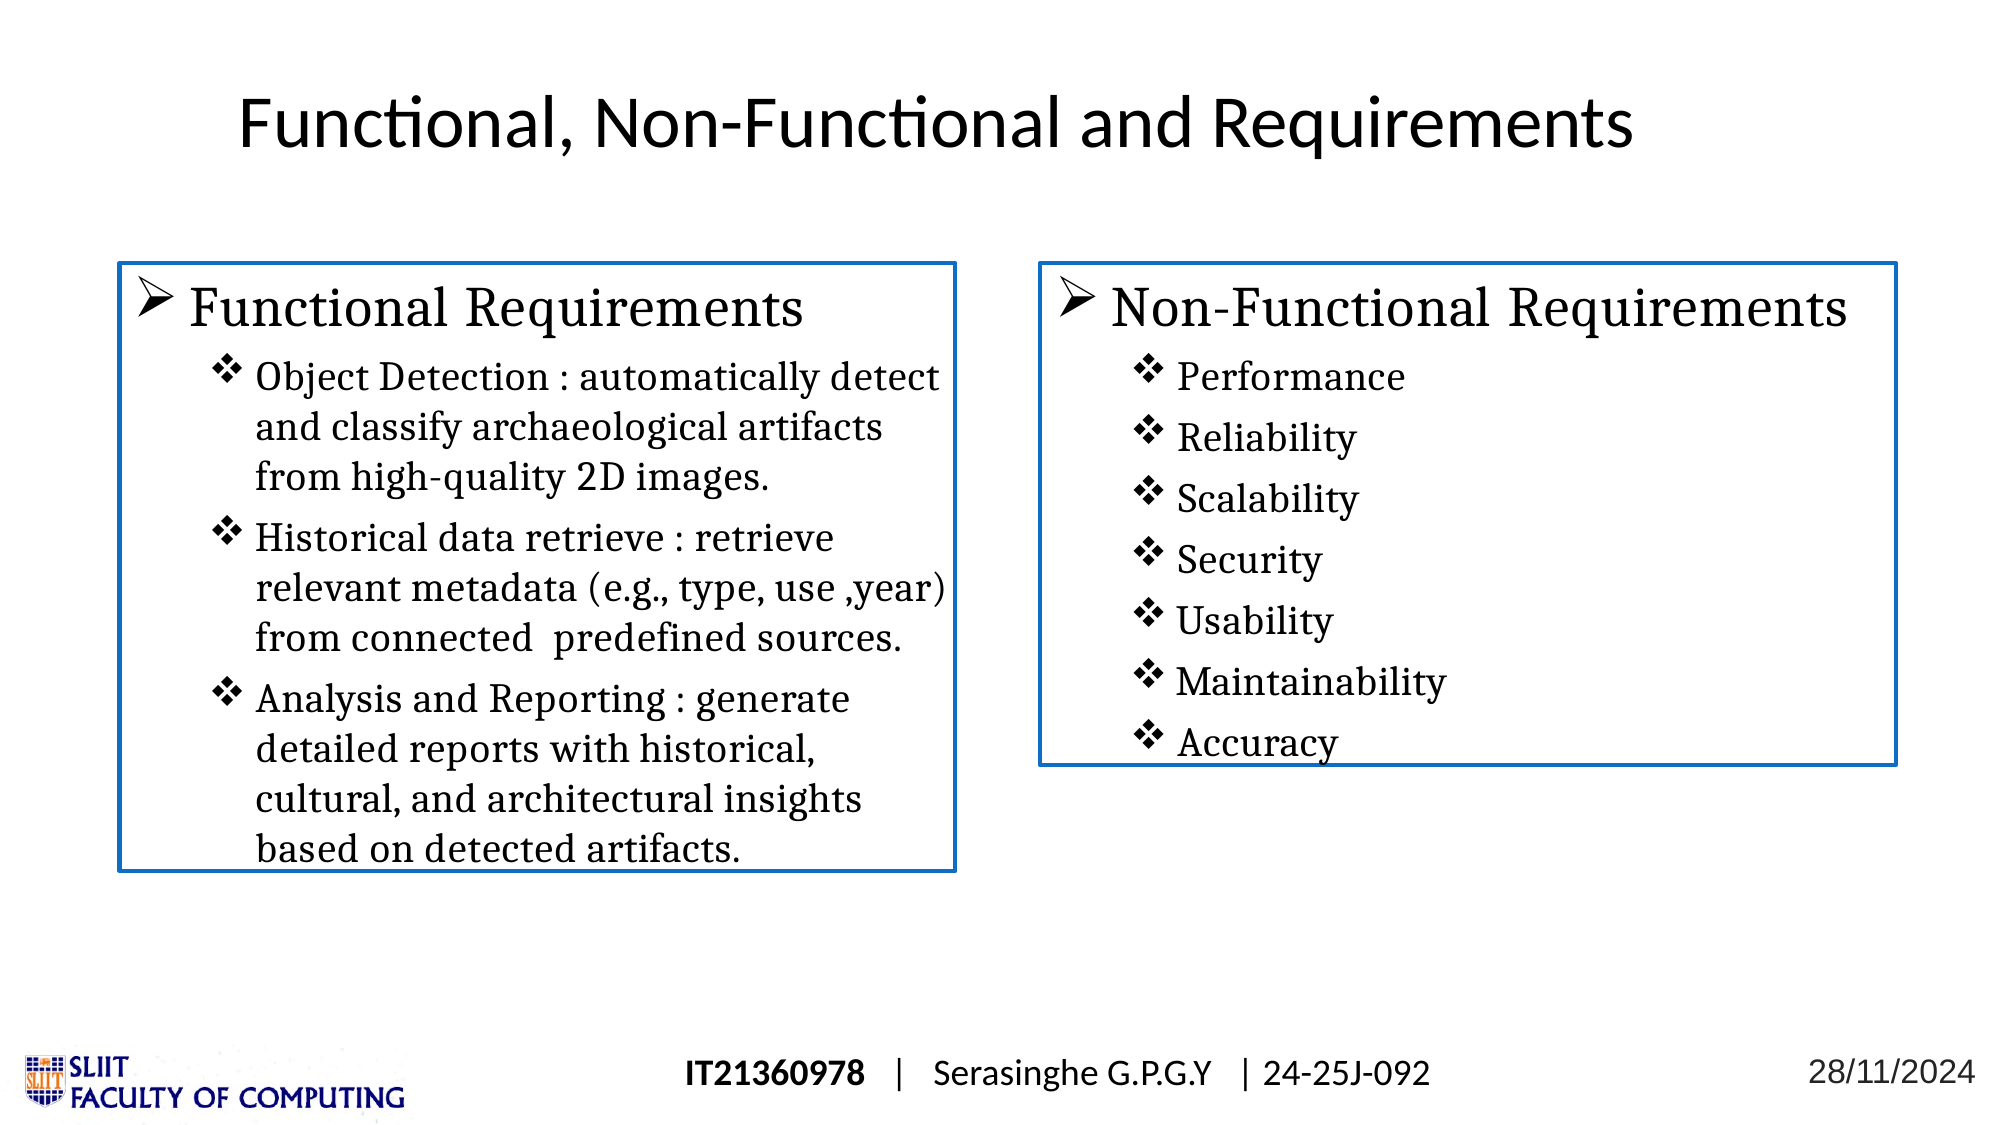

# Functional, Non-Functional and Requirements
Functional Requirements
Object Detection : automatically detect and classify archaeological artifacts from high-quality 2D images.
Historical data retrieve : retrieve relevant metadata (e.g., type, use ,year) from connected  predefined sources.
Analysis and Reporting : generate detailed reports with historical, cultural, and architectural insights based on detected artifacts.
Non-Functional Requirements
Performance
Reliability
Scalability
Security
Usability
Maintainability
Accuracy
28/11/2024
IT21360978   |   Serasinghe G.P.G.Y   | 24-25J-092